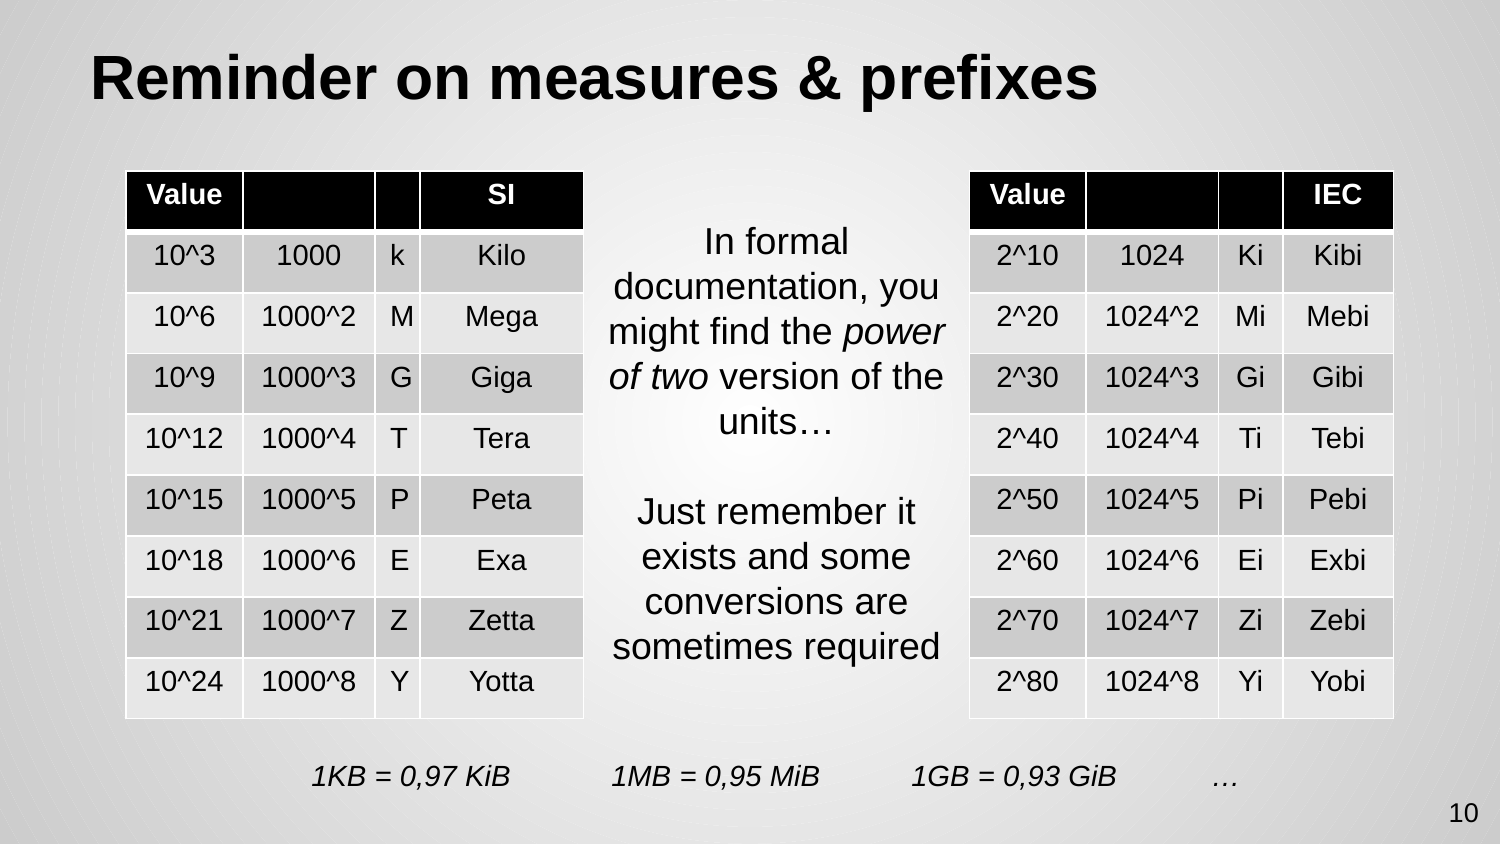

# Reminder on measures & prefixes
| Value |  |  | SI |
| --- | --- | --- | --- |
| 10^3 | 1000 | k | Kilo |
| 10^6 | 1000^2 | M | Mega |
| 10^9 | 1000^3 | G | Giga |
| 10^12 | 1000^4 | T | Tera |
| 10^15 | 1000^5 | P | Peta |
| 10^18 | 1000^6 | E | Exa |
| 10^21 | 1000^7 | Z | Zetta |
| 10^24 | 1000^8 | Y | Yotta |
| Value |  |  | IEC |
| --- | --- | --- | --- |
| 2^10 | 1024 | Ki | Kibi |
| 2^20 | 1024^2 | Mi | Mebi |
| 2^30 | 1024^3 | Gi | Gibi |
| 2^40 | 1024^4 | Ti | Tebi |
| 2^50 | 1024^5 | Pi | Pebi |
| 2^60 | 1024^6 | Ei | Exbi |
| 2^70 | 1024^7 | Zi | Zebi |
| 2^80 | 1024^8 | Yi | Yobi |
In formal documentation, you might find the power of two version of the units…

Just remember it exists and some conversions are sometimes required
1KB = 0,97 KiB	1MB = 0,95 MiB	1GB = 0,93 GiB	…
10